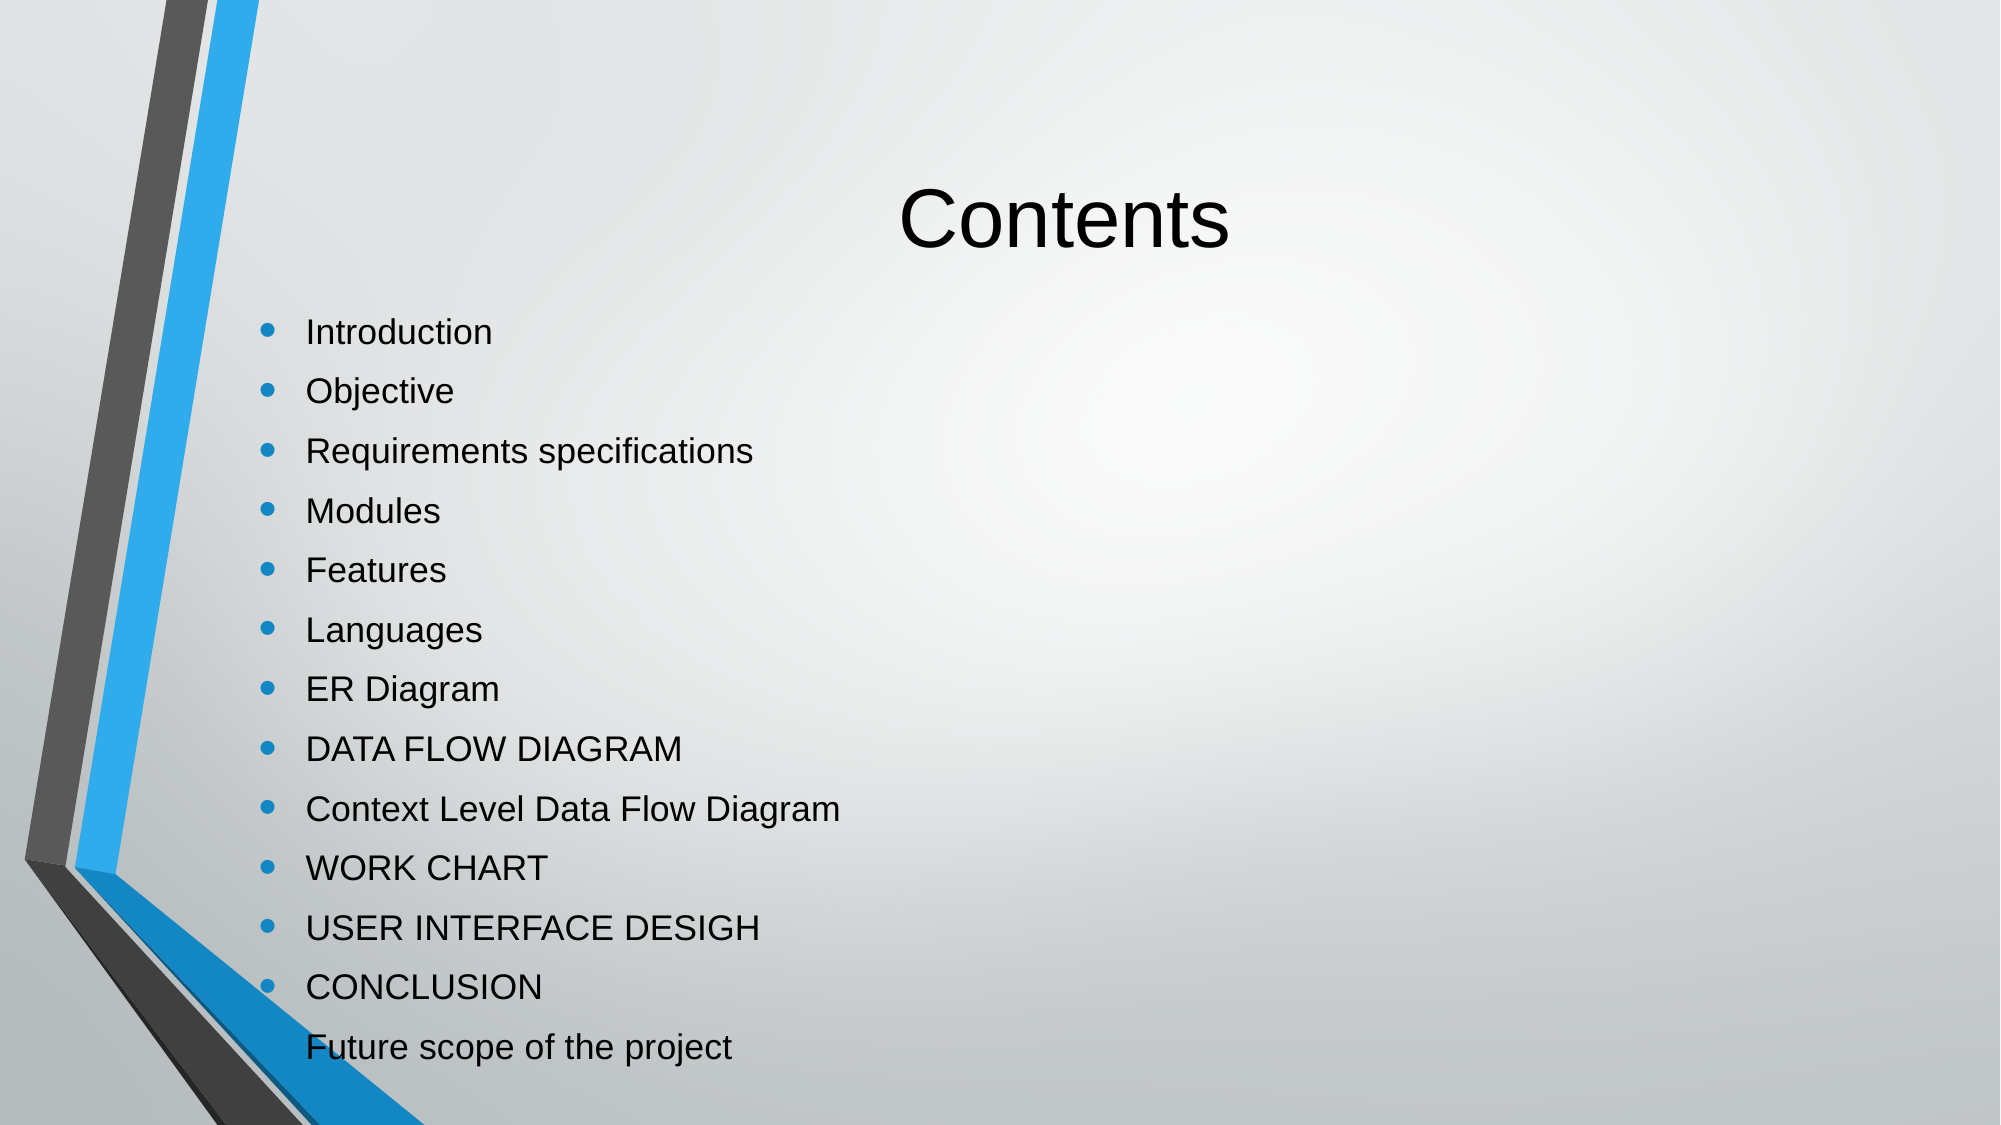

# Contents
Introduction
Objective
Requirements specifications
Modules
Features
Languages
ER Diagram
DATA FLOW DIAGRAM
Context Level Data Flow Diagram
WORK CHART
USER INTERFACE DESIGH
CONCLUSION
Future scope of the project